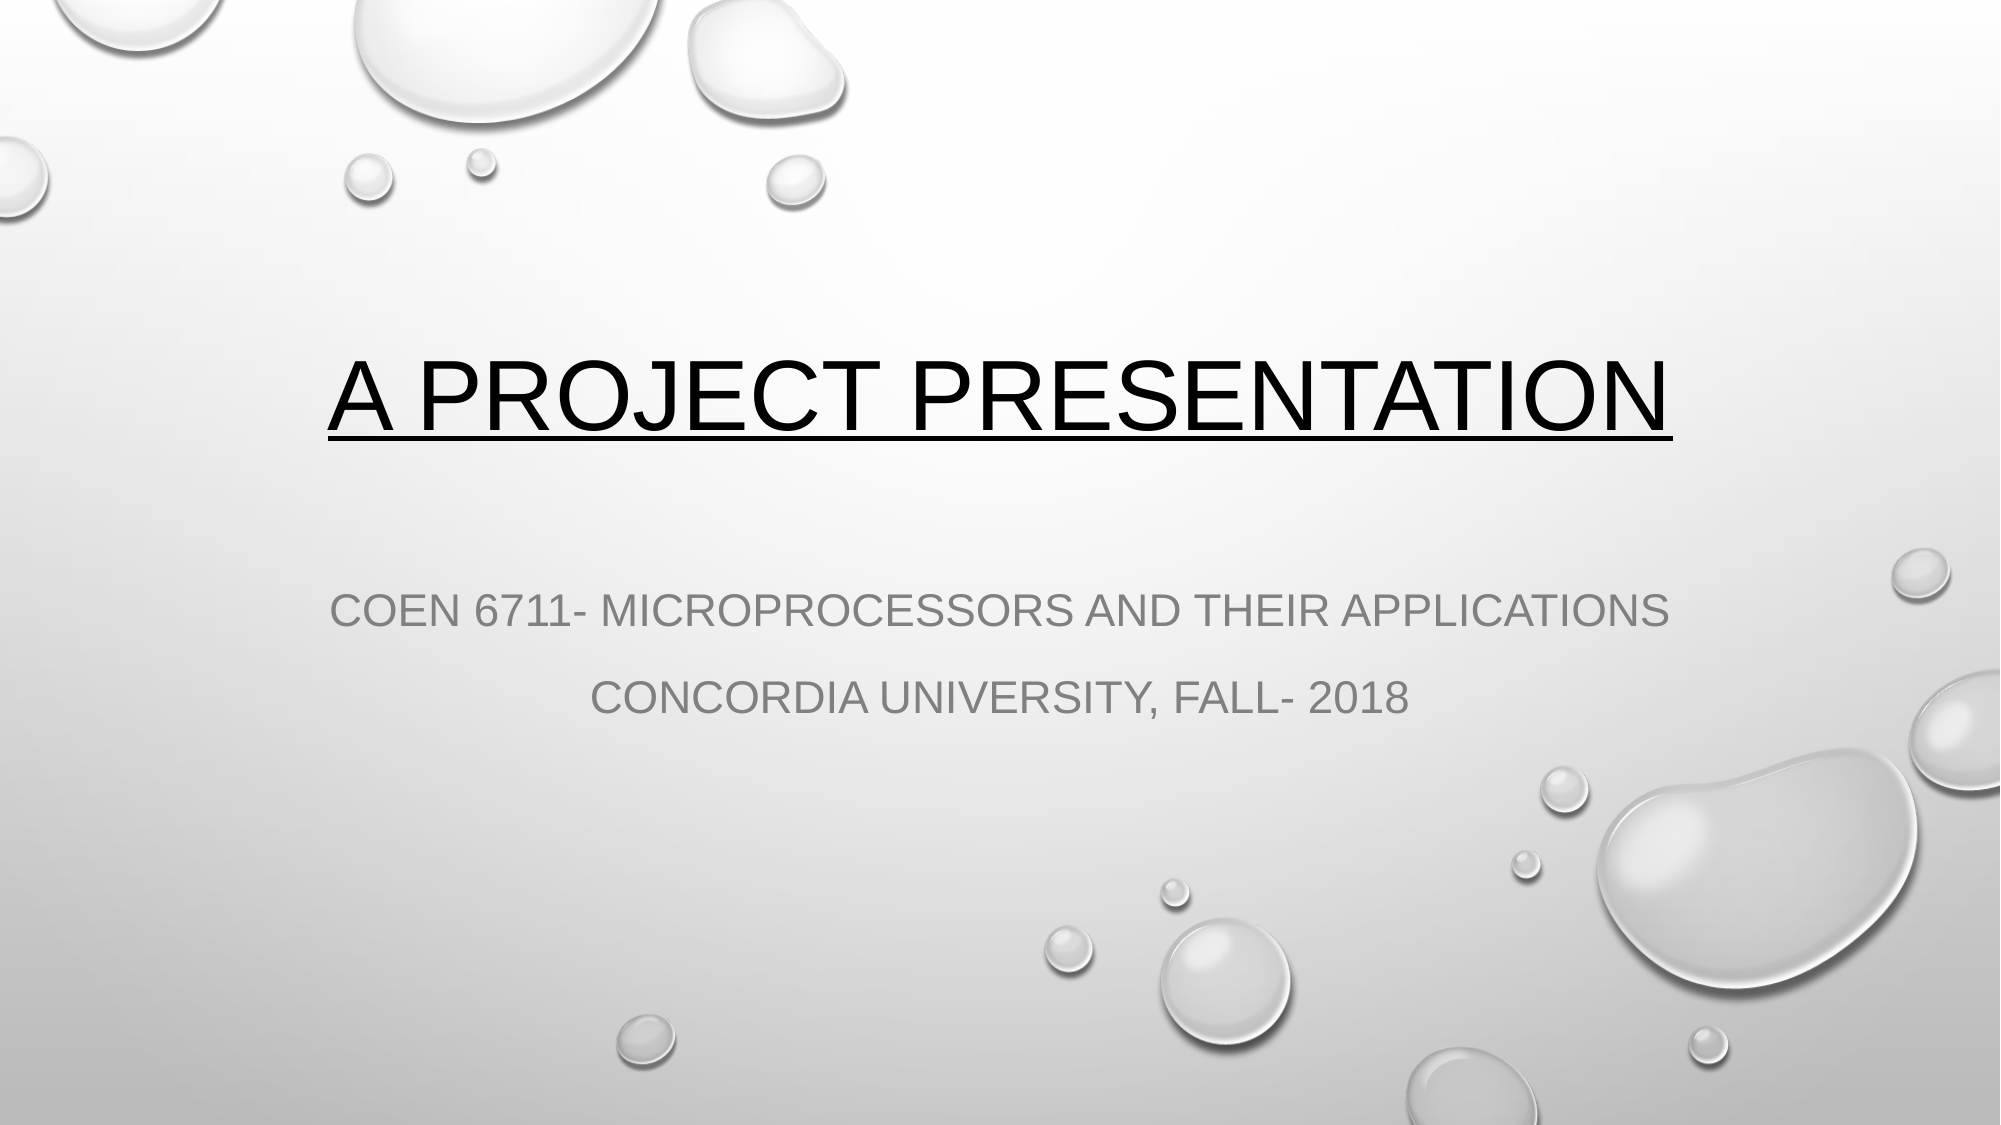

# A project Presentation
COEN 6711- Microprocessors and their applications
Concordia university, fall- 2018